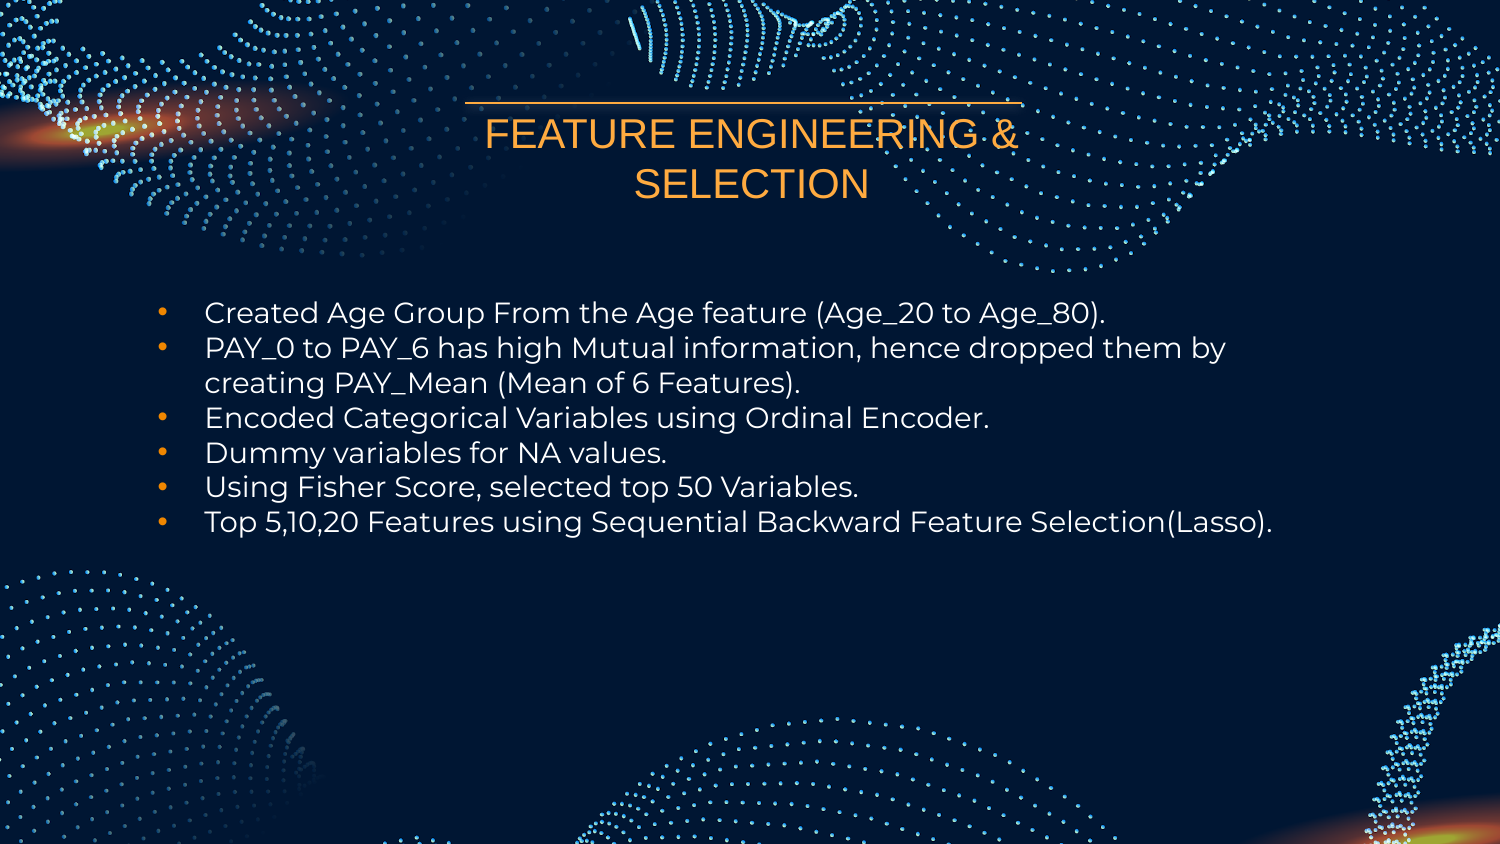

FEATURE ENGINEERING & SELECTION
Created Age Group From the Age feature (Age_20 to Age_80).
PAY_0 to PAY_6 has high Mutual information, hence dropped them by creating PAY_Mean (Mean of 6 Features).
Encoded Categorical Variables using Ordinal Encoder.
Dummy variables for NA values.
Using Fisher Score, selected top 50 Variables.
Top 5,10,20 Features using Sequential Backward Feature Selection(Lasso).